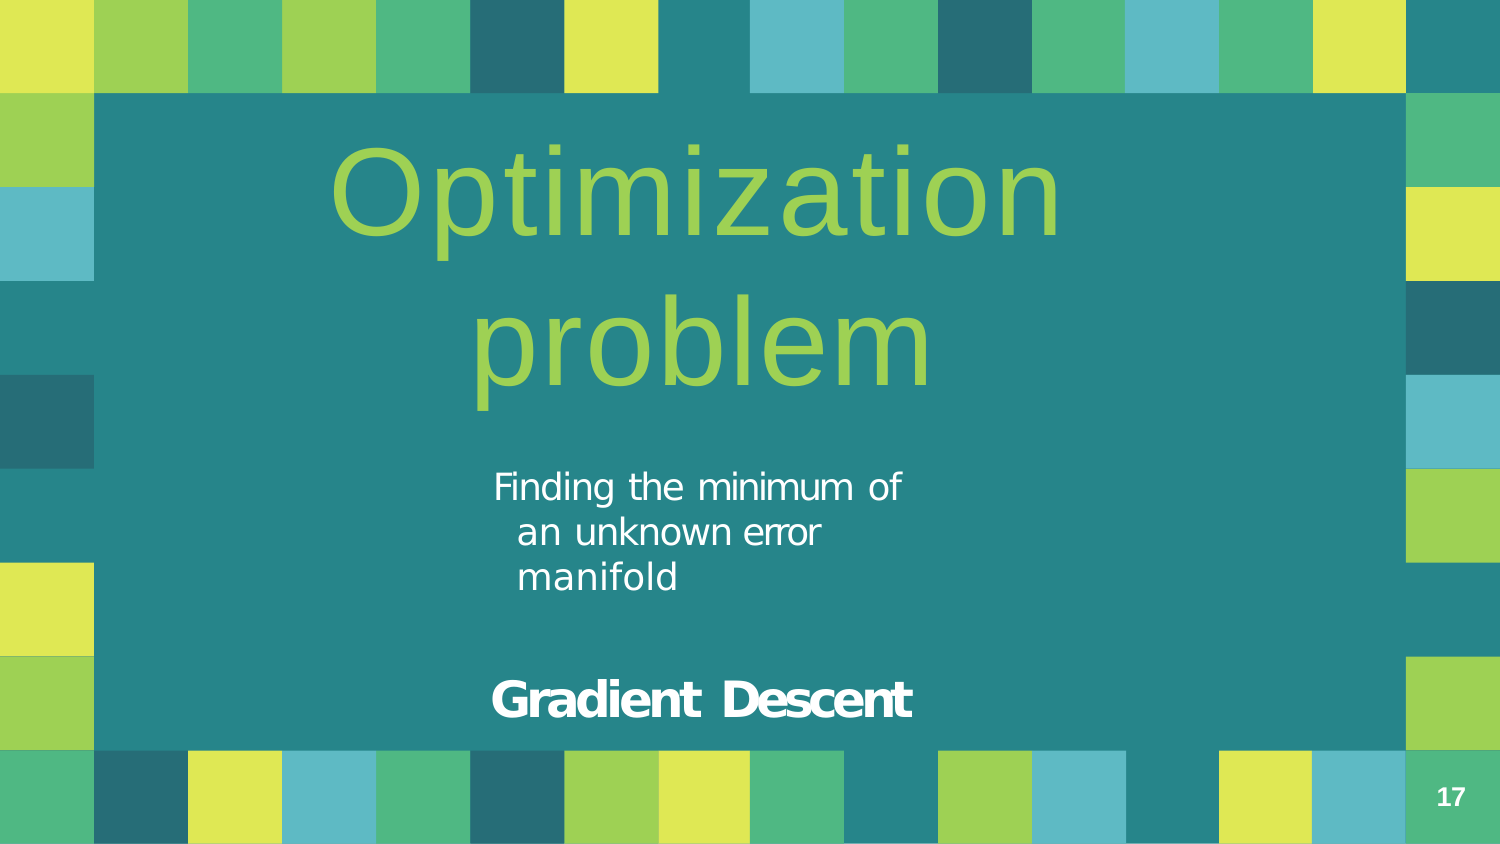

# Optimization

problem

Finding the minimum of an unknown error manifold

Gradient Descent

17